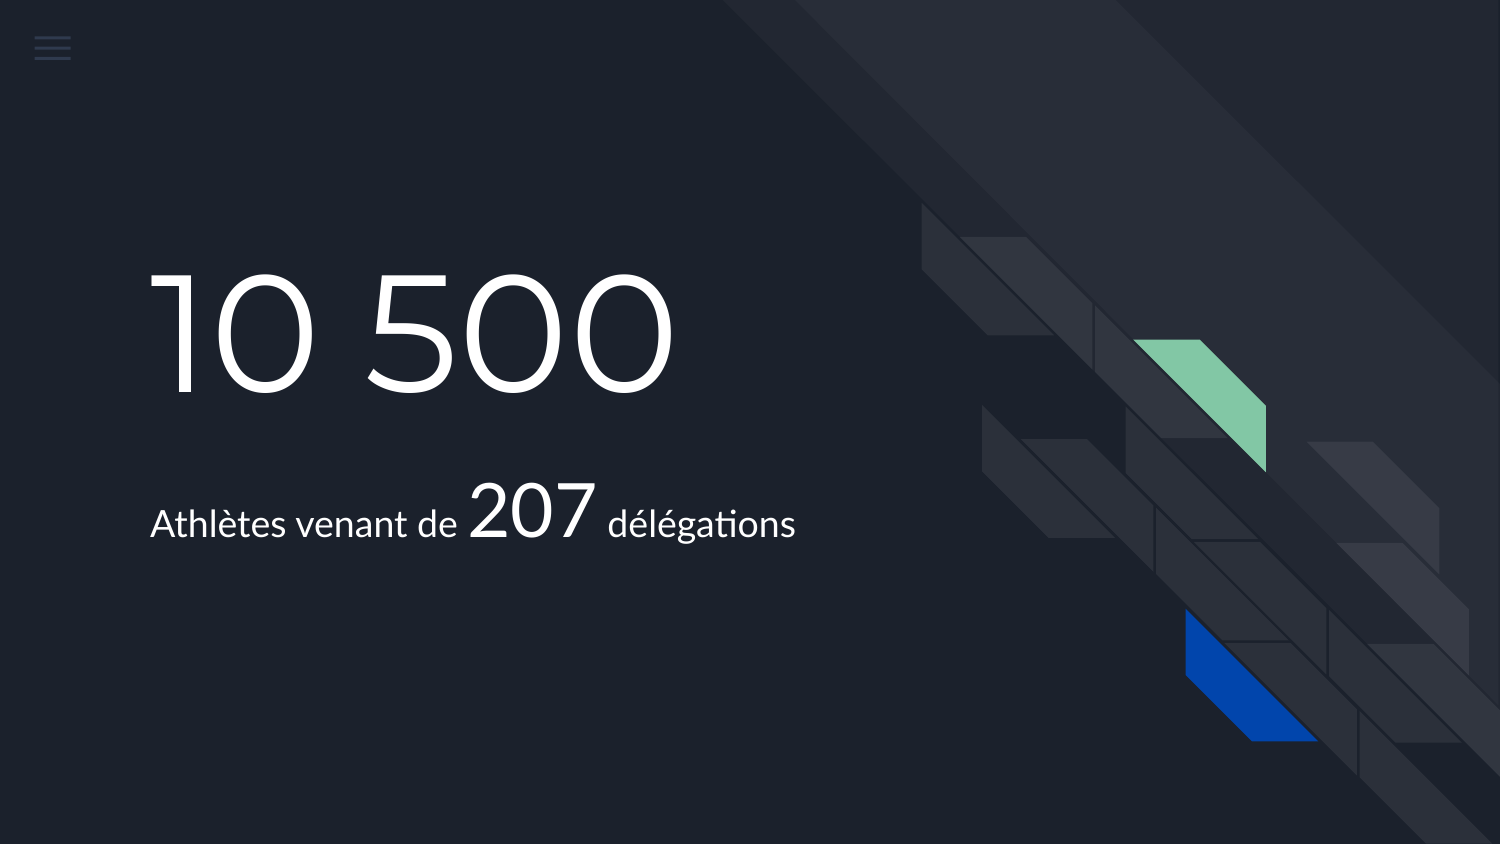

# 10 500
Athlètes venant de 207 délégations